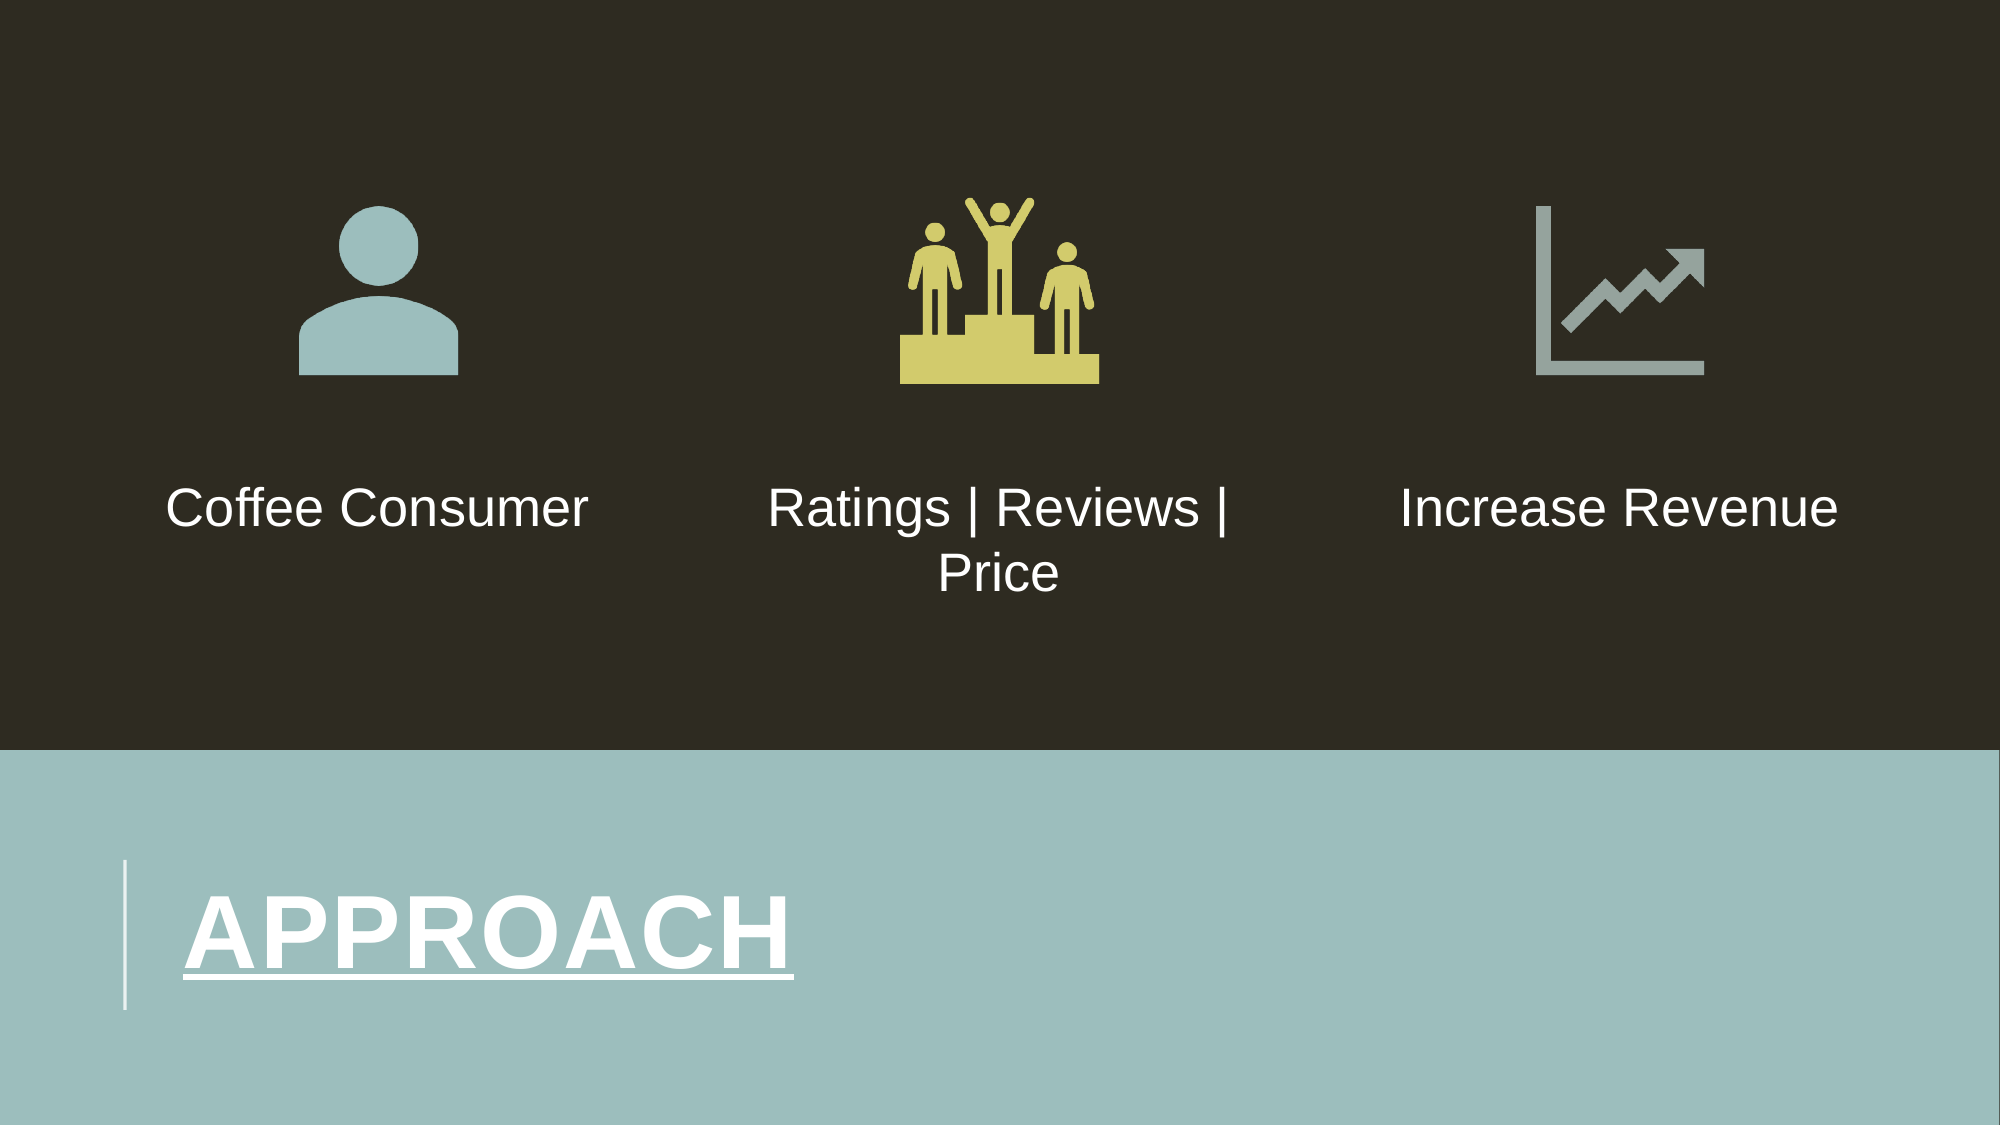

Coffee Consumer
Ratings | Reviews |Price
Increase Revenue

# Approach